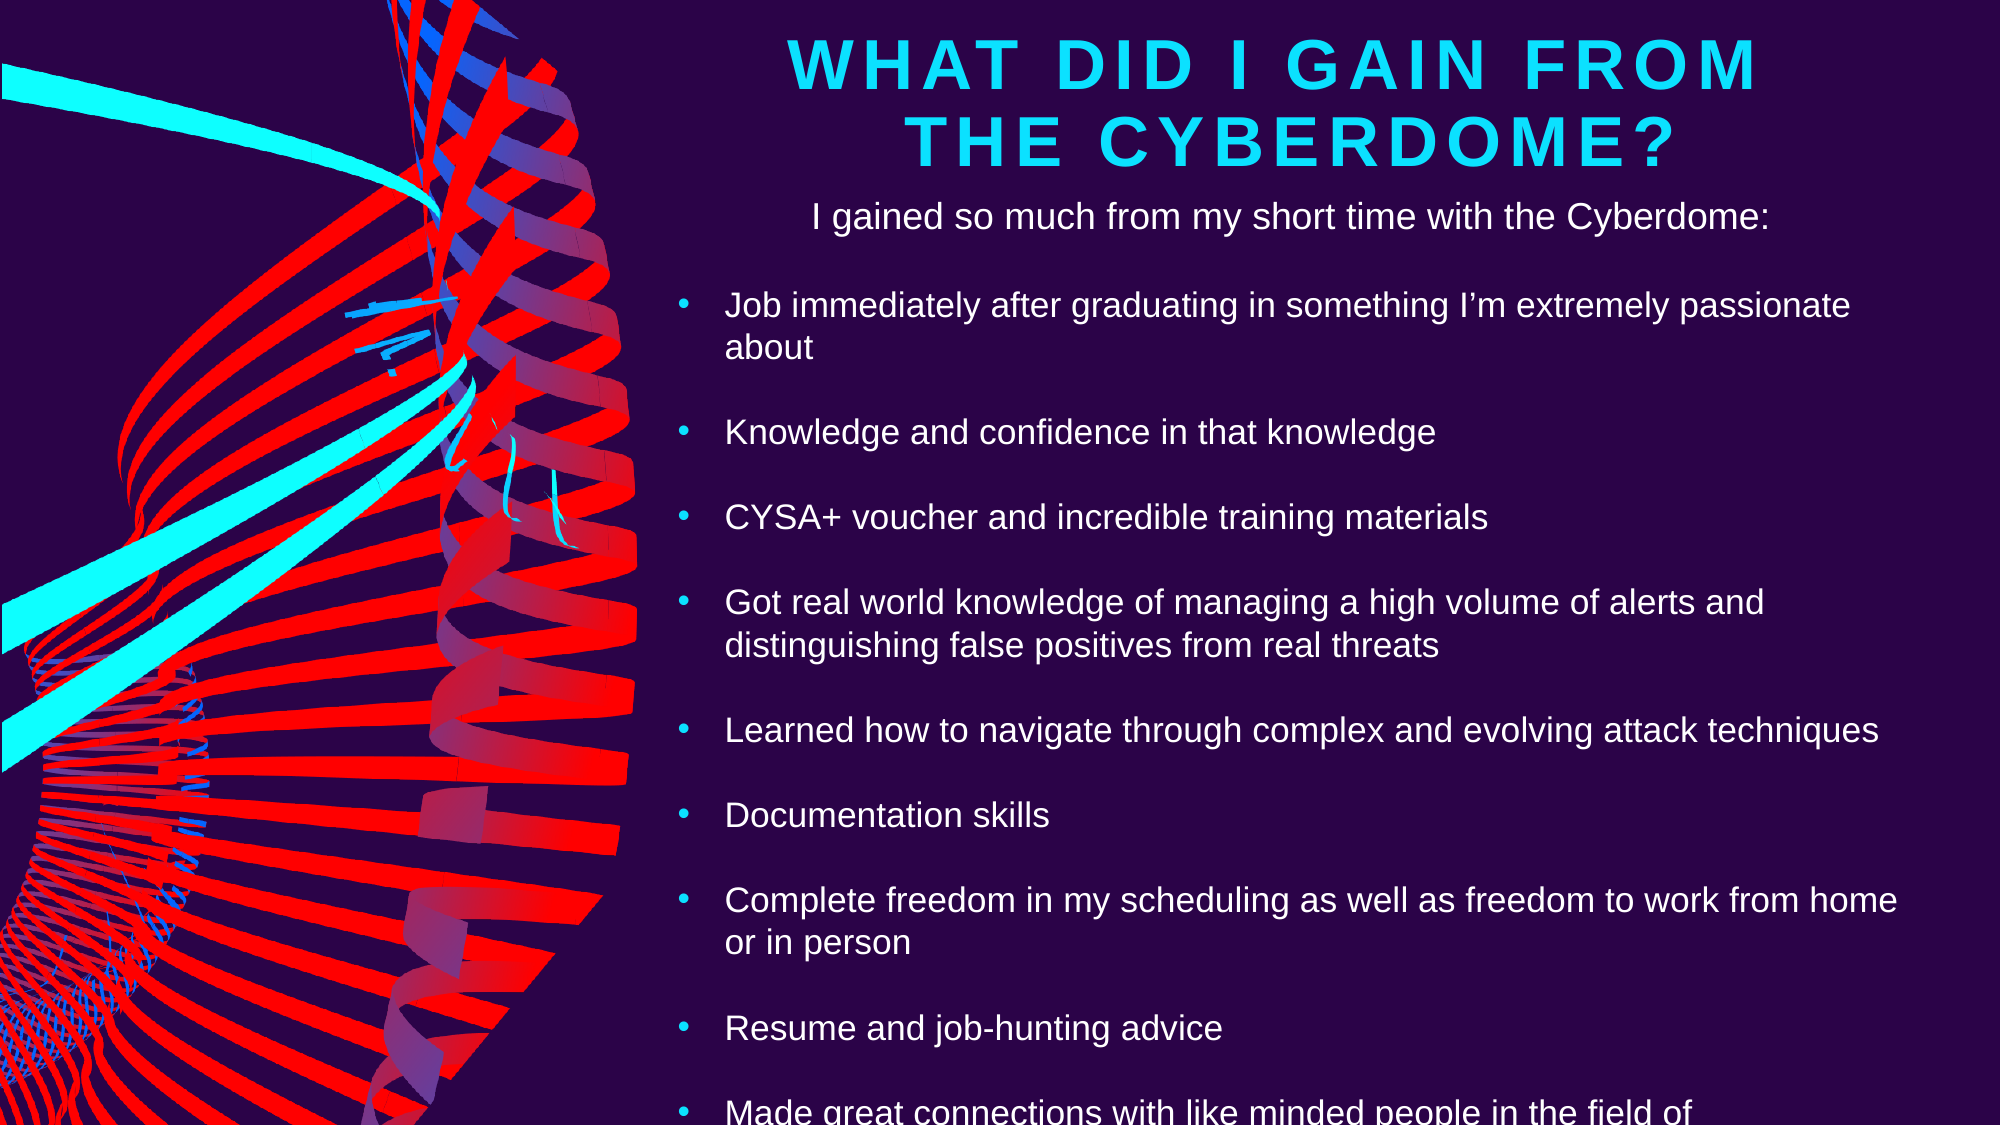

# What did I gain from THE Cyberdome?
I gained so much from my short time with the Cyberdome:

Job immediately after graduating in something I’m extremely passionate about

Knowledge and confidence in that knowledge

CYSA+ voucher and incredible training materials

Got real world knowledge of managing a high volume of alerts and distinguishing false positives from real threats

Learned how to navigate through complex and evolving attack techniques

Documentation skills

Complete freedom in my scheduling as well as freedom to work from home or in person

Resume and job-hunting advice

Made great connections with like minded people in the field of Cybersecurity